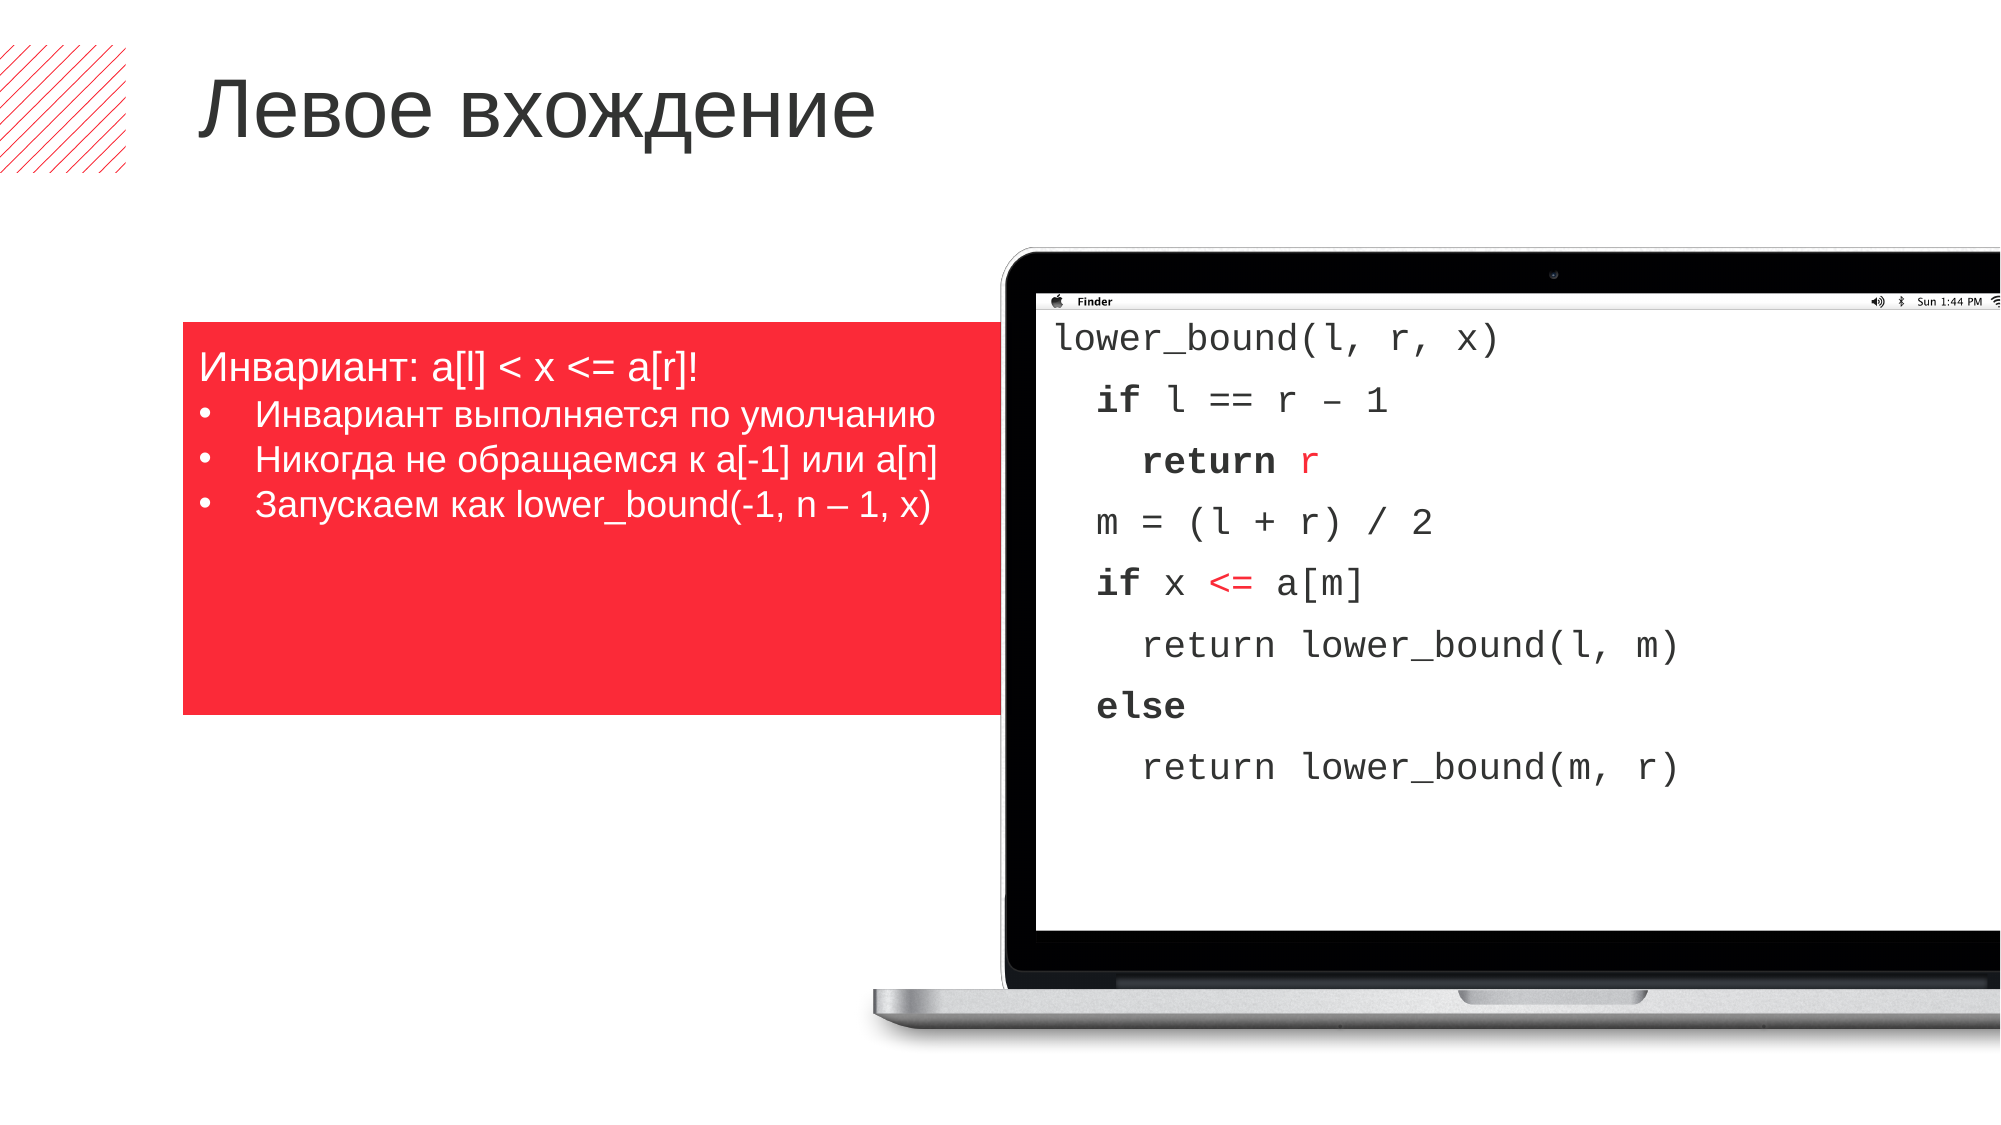

Левое вхождение
lower_bound(l, r, x)
  if l == r – 1
    return r
  m = (l + r) / 2
  if x <= a[m]
    return lower_bound(l, m)
  else
    return lower_bound(m, r)
Инвариант: a[l] < x <= a[r]!
Инвариант выполняется по умолчанию
Никогда не обращаемся к a[-1] или a[n]
Запускаем как lower_bound(-1, n – 1, x)